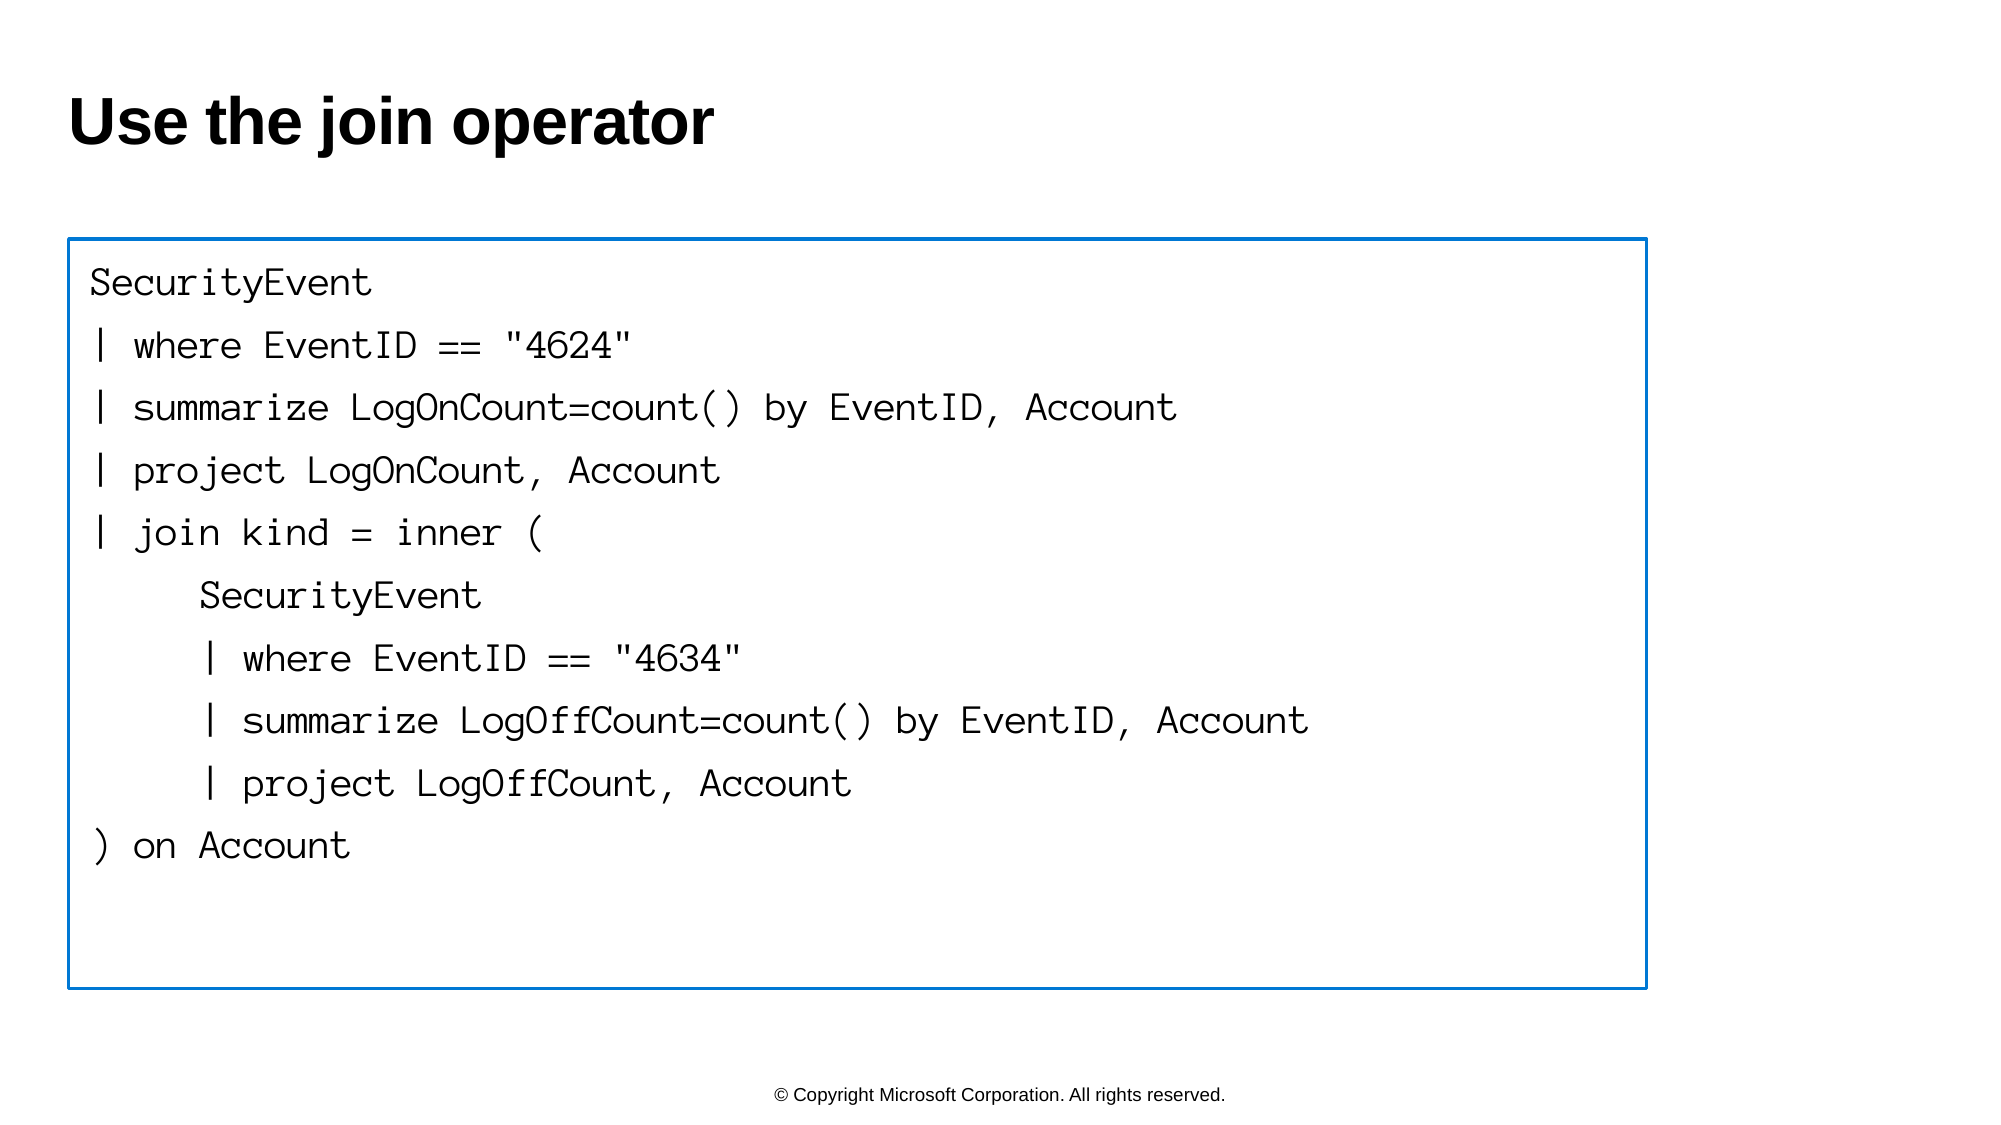

# Use the join operator
SecurityEvent
| where EventID == "4624"
| summarize LogOnCount=count() by EventID, Account
| project LogOnCount, Account
| join kind = inner (
     SecurityEvent
     | where EventID == "4634"
     | summarize LogOffCount=count() by EventID, Account
     | project LogOffCount, Account
) on Account